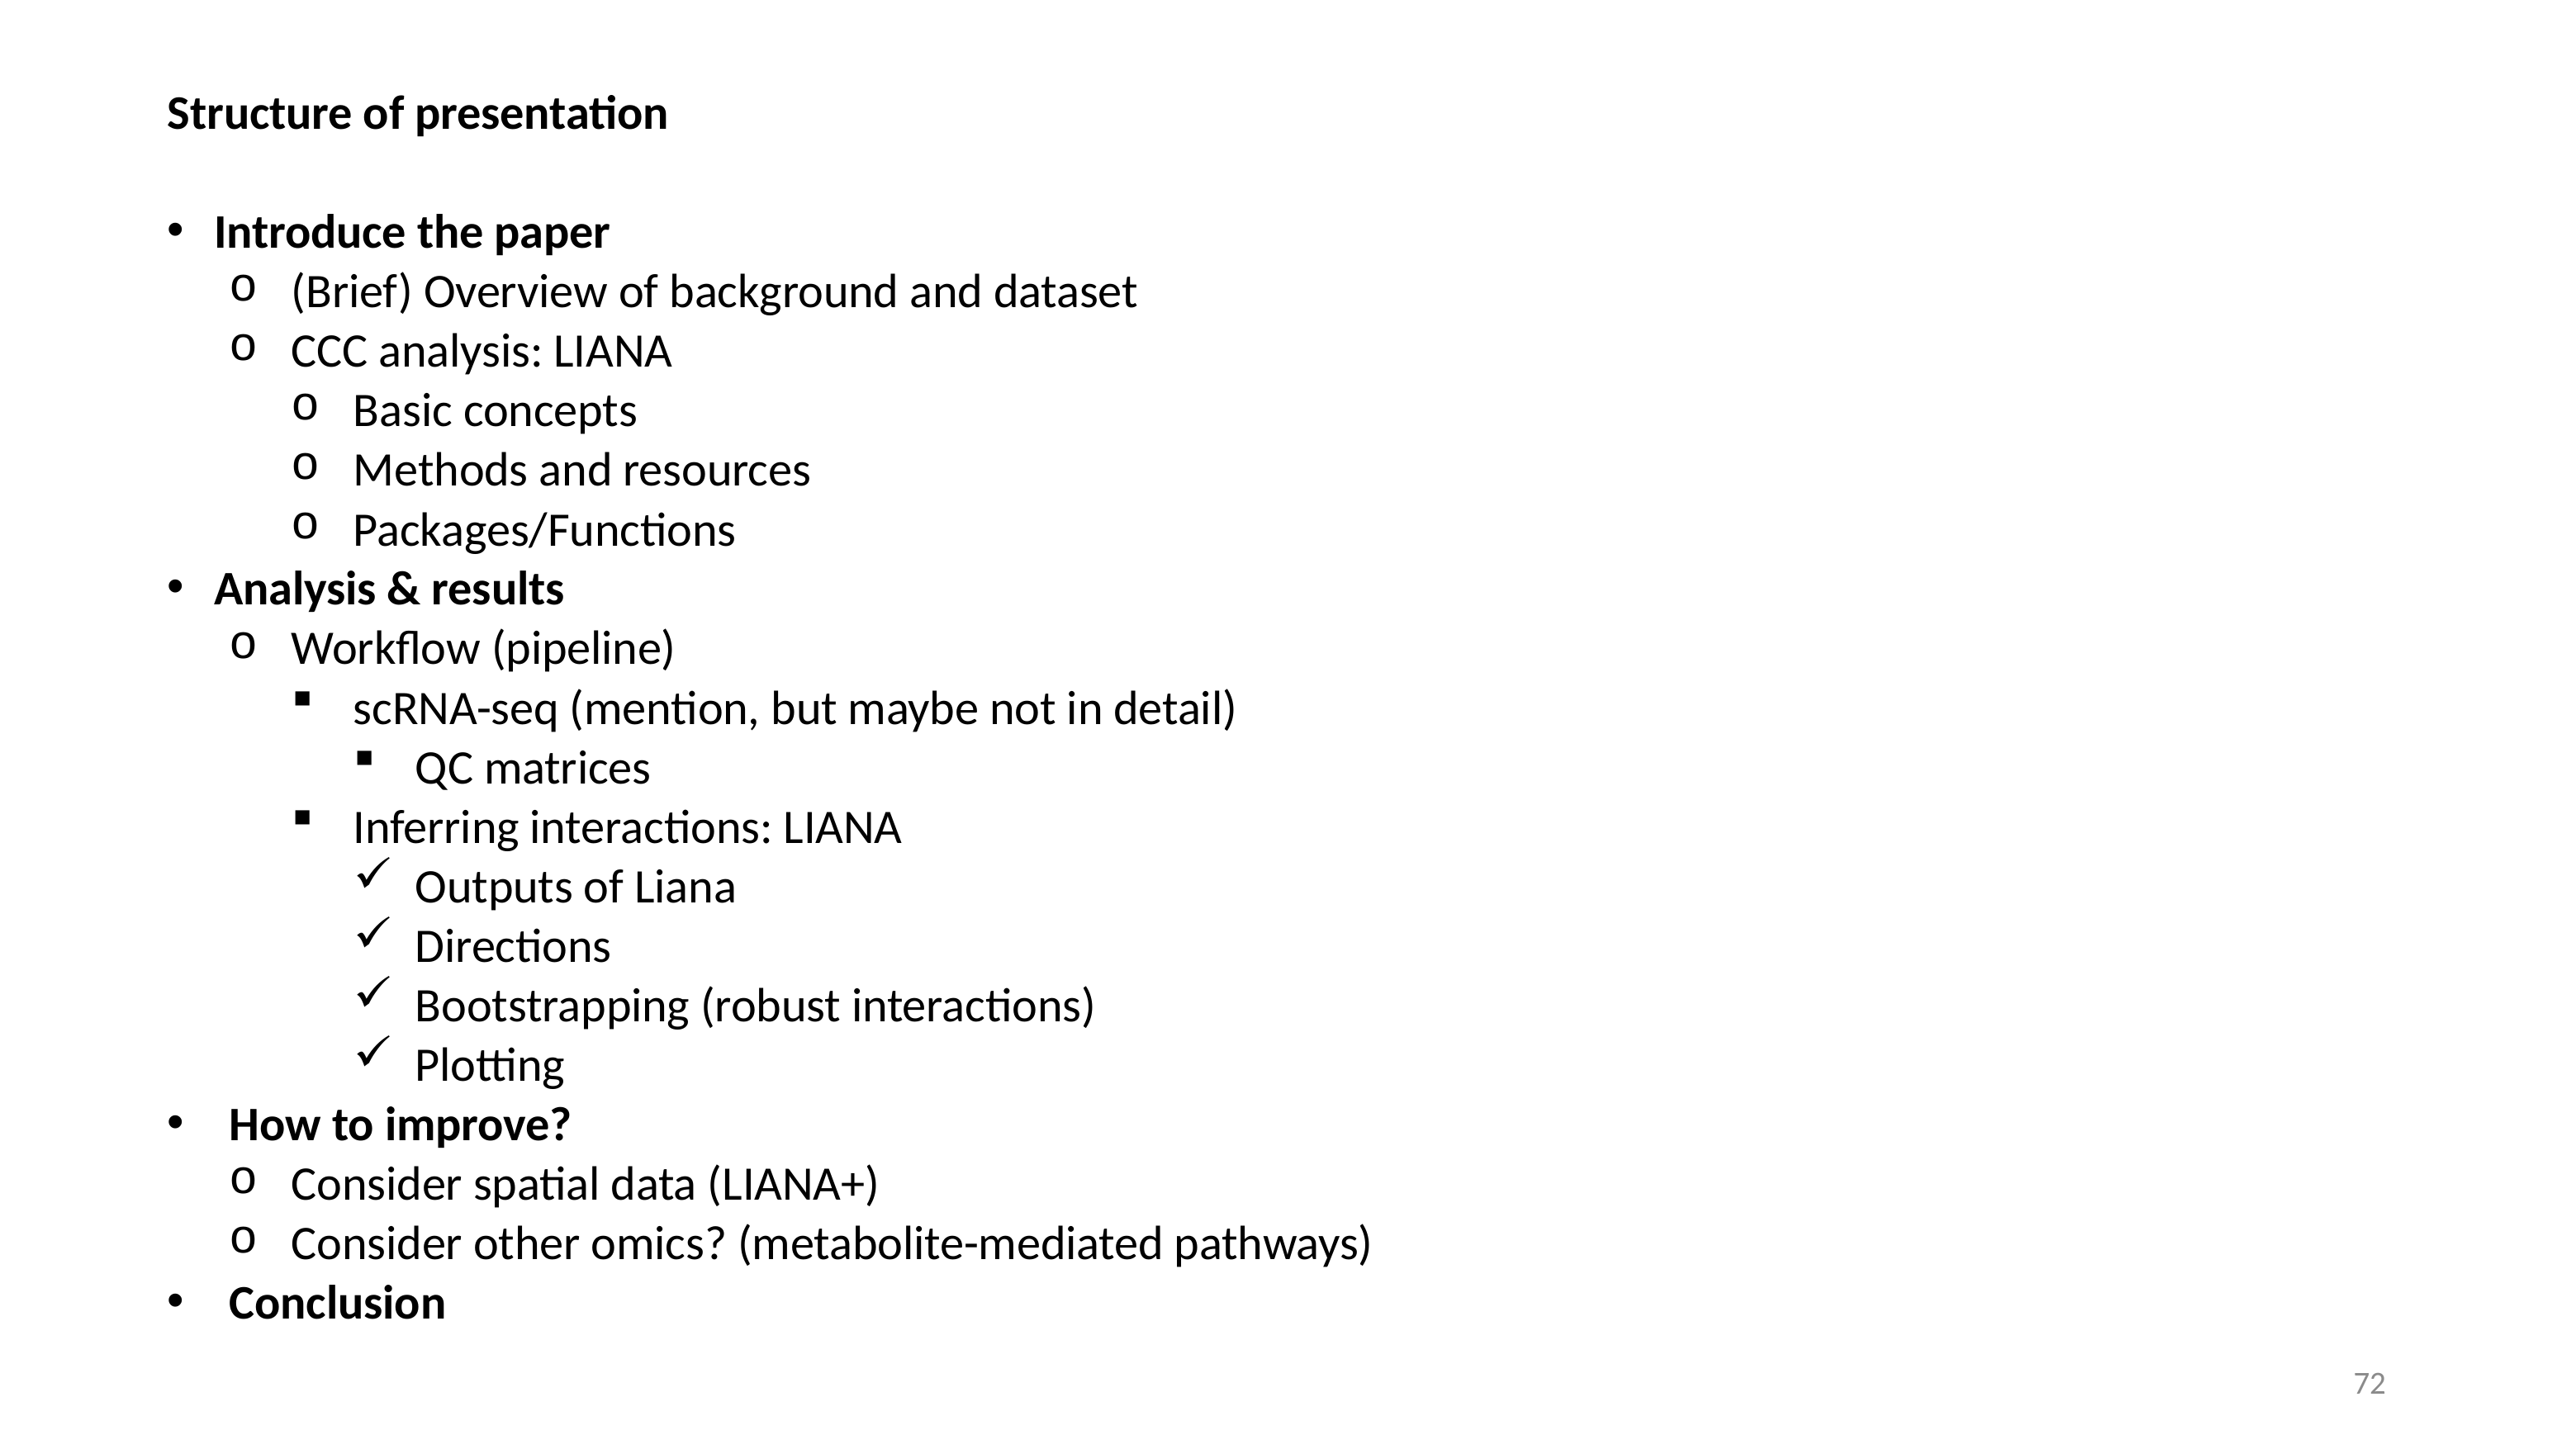

Structure of presentation

Introduce the paper
(Brief) Overview of background and dataset
CCC analysis: LIANA
Basic concepts
Methods and resources
Packages/Functions
Analysis & results
Workflow (pipeline)
scRNA-seq (mention, but maybe not in detail)
QC matrices
Inferring interactions: LIANA
Outputs of Liana
Directions
Bootstrapping (robust interactions)
Plotting
How to improve?
Consider spatial data (LIANA+)
Consider other omics? (metabolite-mediated pathways)
Conclusion

72